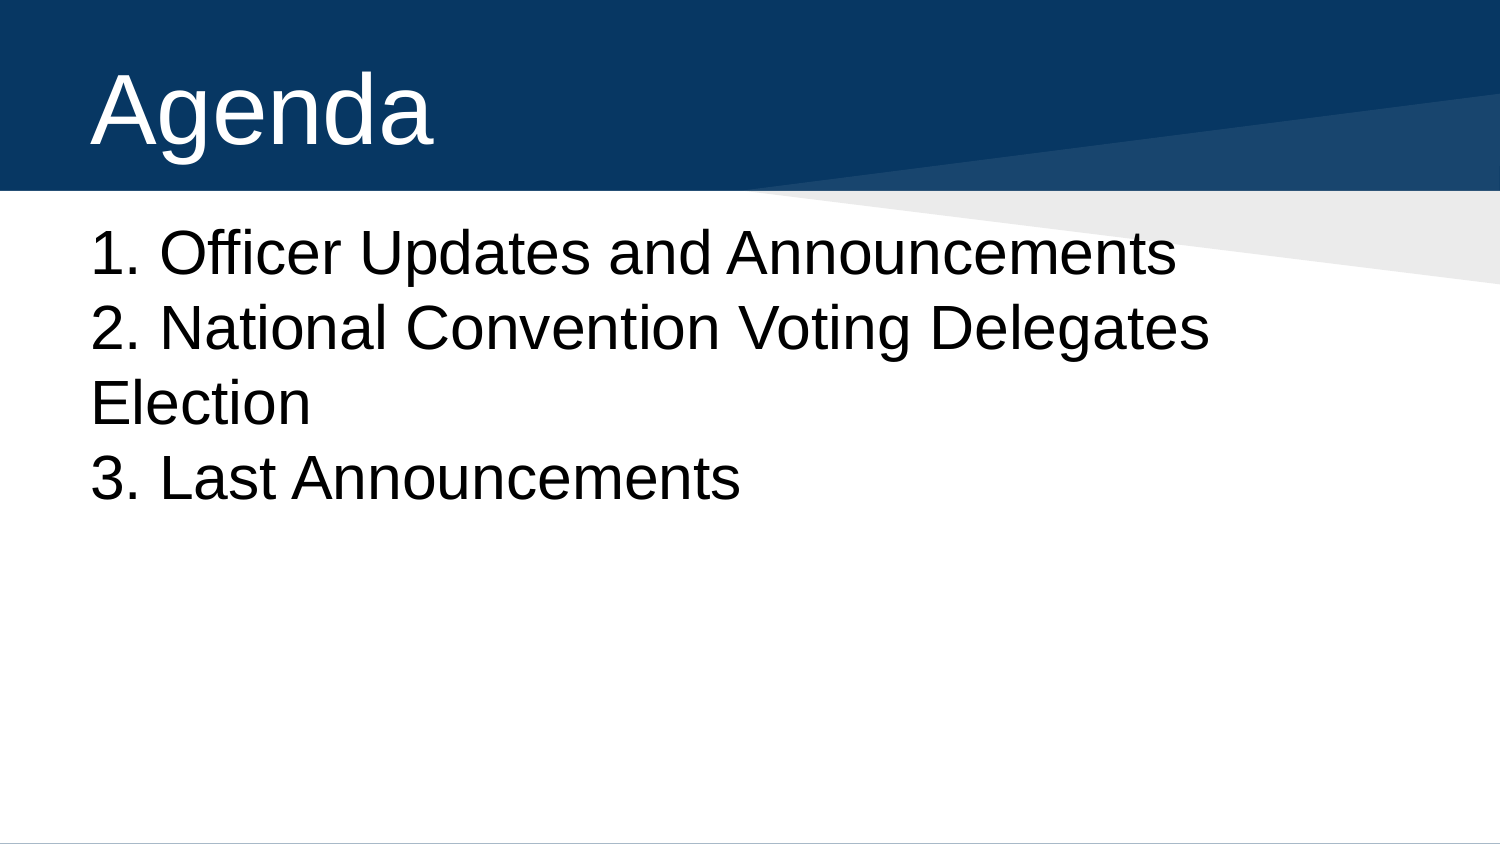

# Agenda
1. Officer Updates and Announcements
2. National Convention Voting Delegates Election
3. Last Announcements